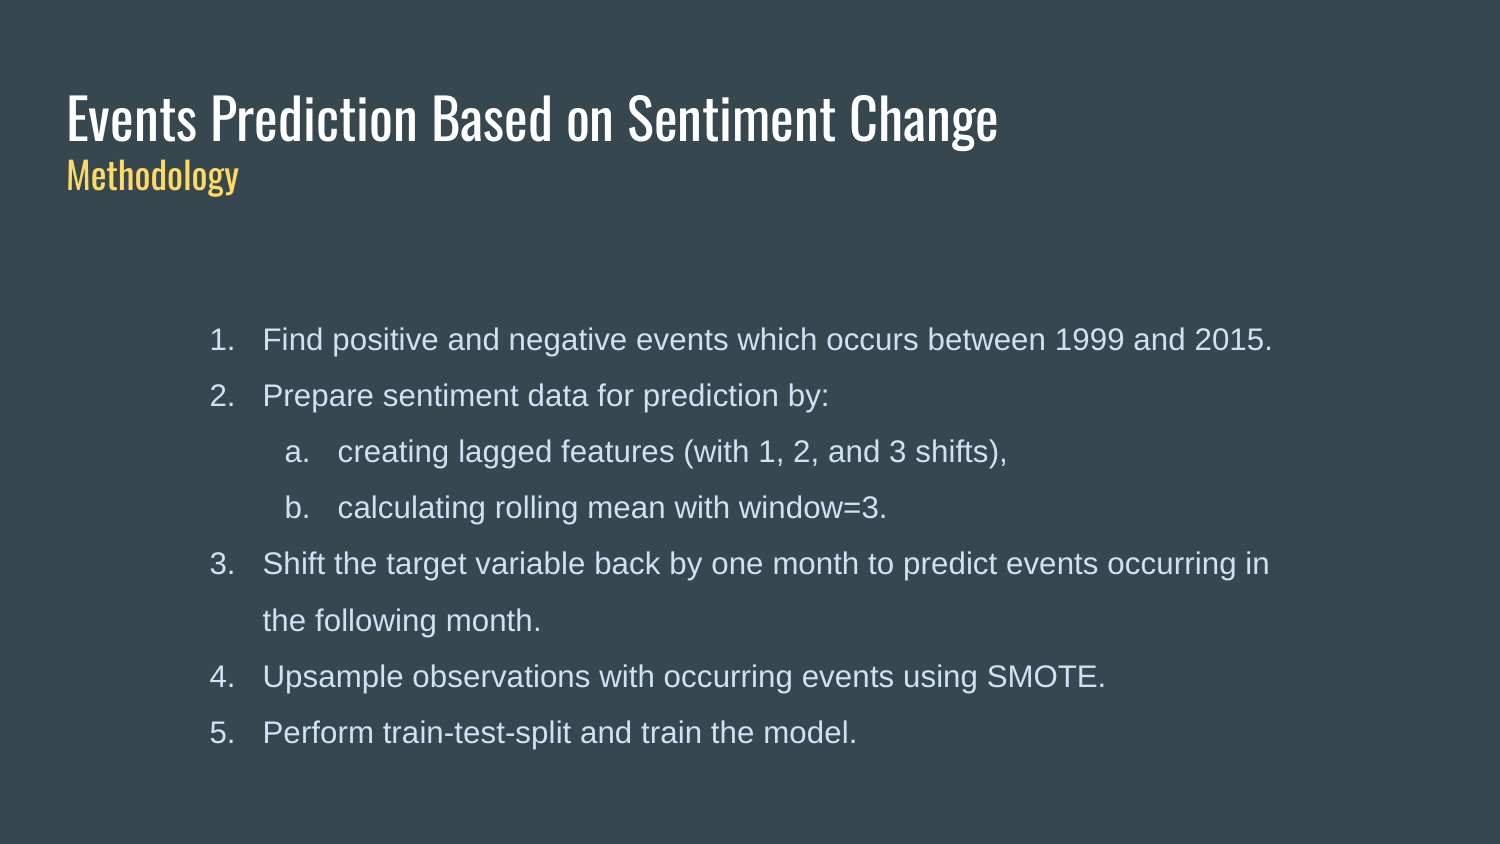

# Events Prediction Based on Sentiment Change
Methodology
Find positive and negative events which occurs between 1999 and 2015.
Prepare sentiment data for prediction by:
creating lagged features (with 1, 2, and 3 shifts),
calculating rolling mean with window=3.
Shift the target variable back by one month to predict events occurring in the following month.
Upsample observations with occurring events using SMOTE.
Perform train-test-split and train the model.